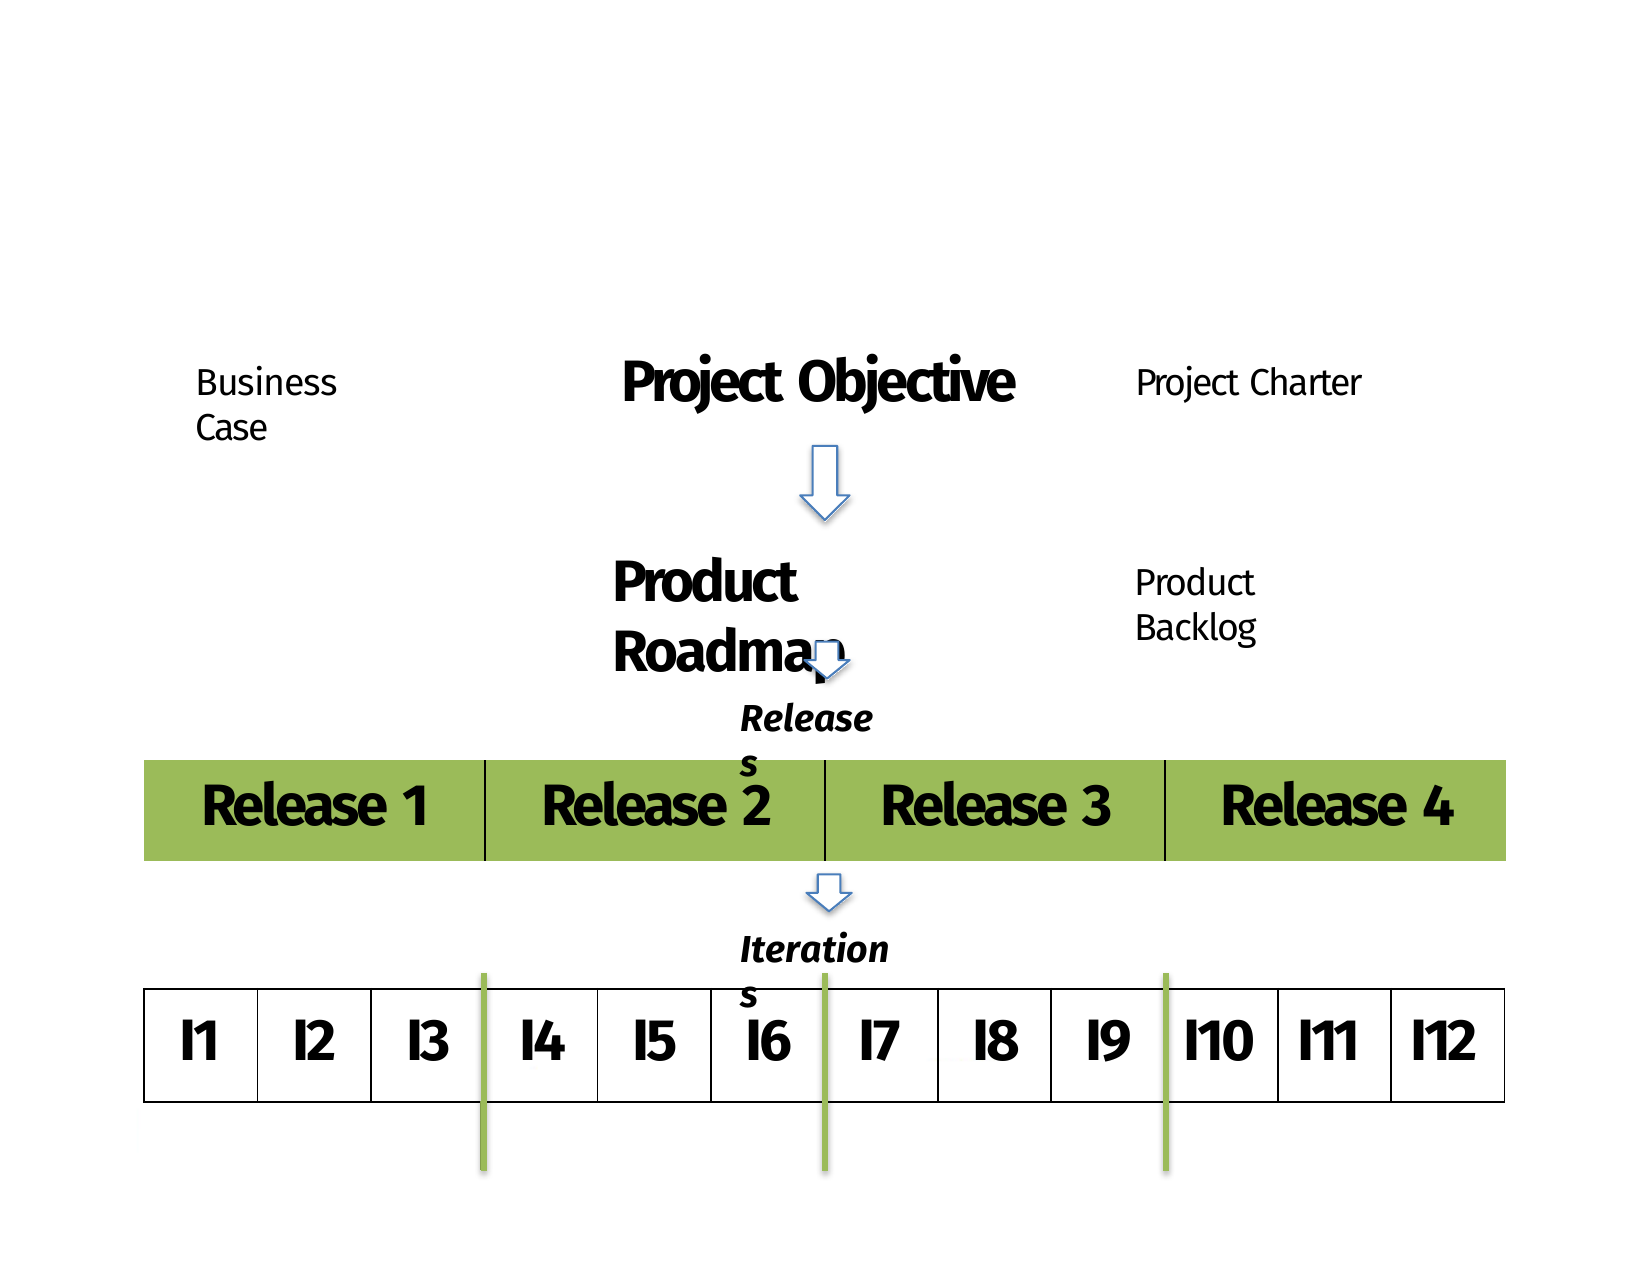

# Project Objective
Project Charter
Business Case

Product Roadmap
Product Backlog

Releases
| Release 1 | Release 2 | Release 3 | Release 4 |
| --- | --- | --- | --- |

Iterations

| I1 | I2 | I3 | I4 | I5 | I6 | I7 | I8 | I9 | I10 | I11 | I12 |
| --- | --- | --- | --- | --- | --- | --- | --- | --- | --- | --- | --- |
|  |  |  |  |  |  |  |  |  |  |  |  |